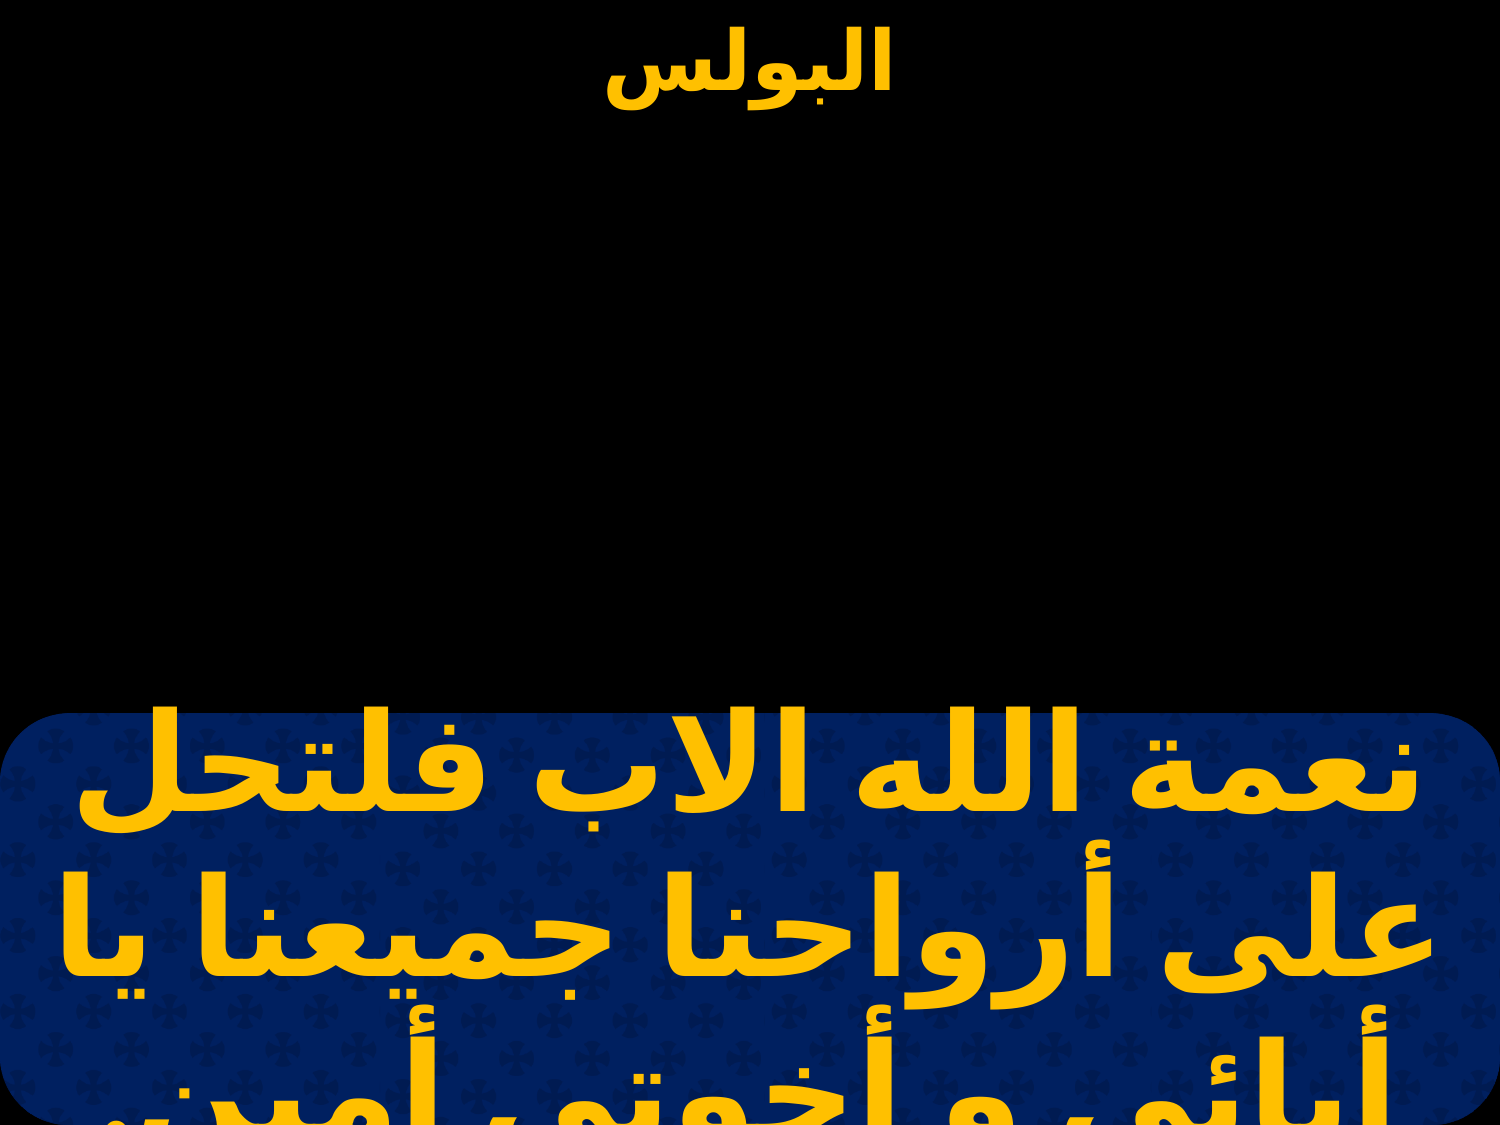

# نعمة الله الاب فلتحل على أرواحنا جميعنا يا أبائى و أخوتى أمين.